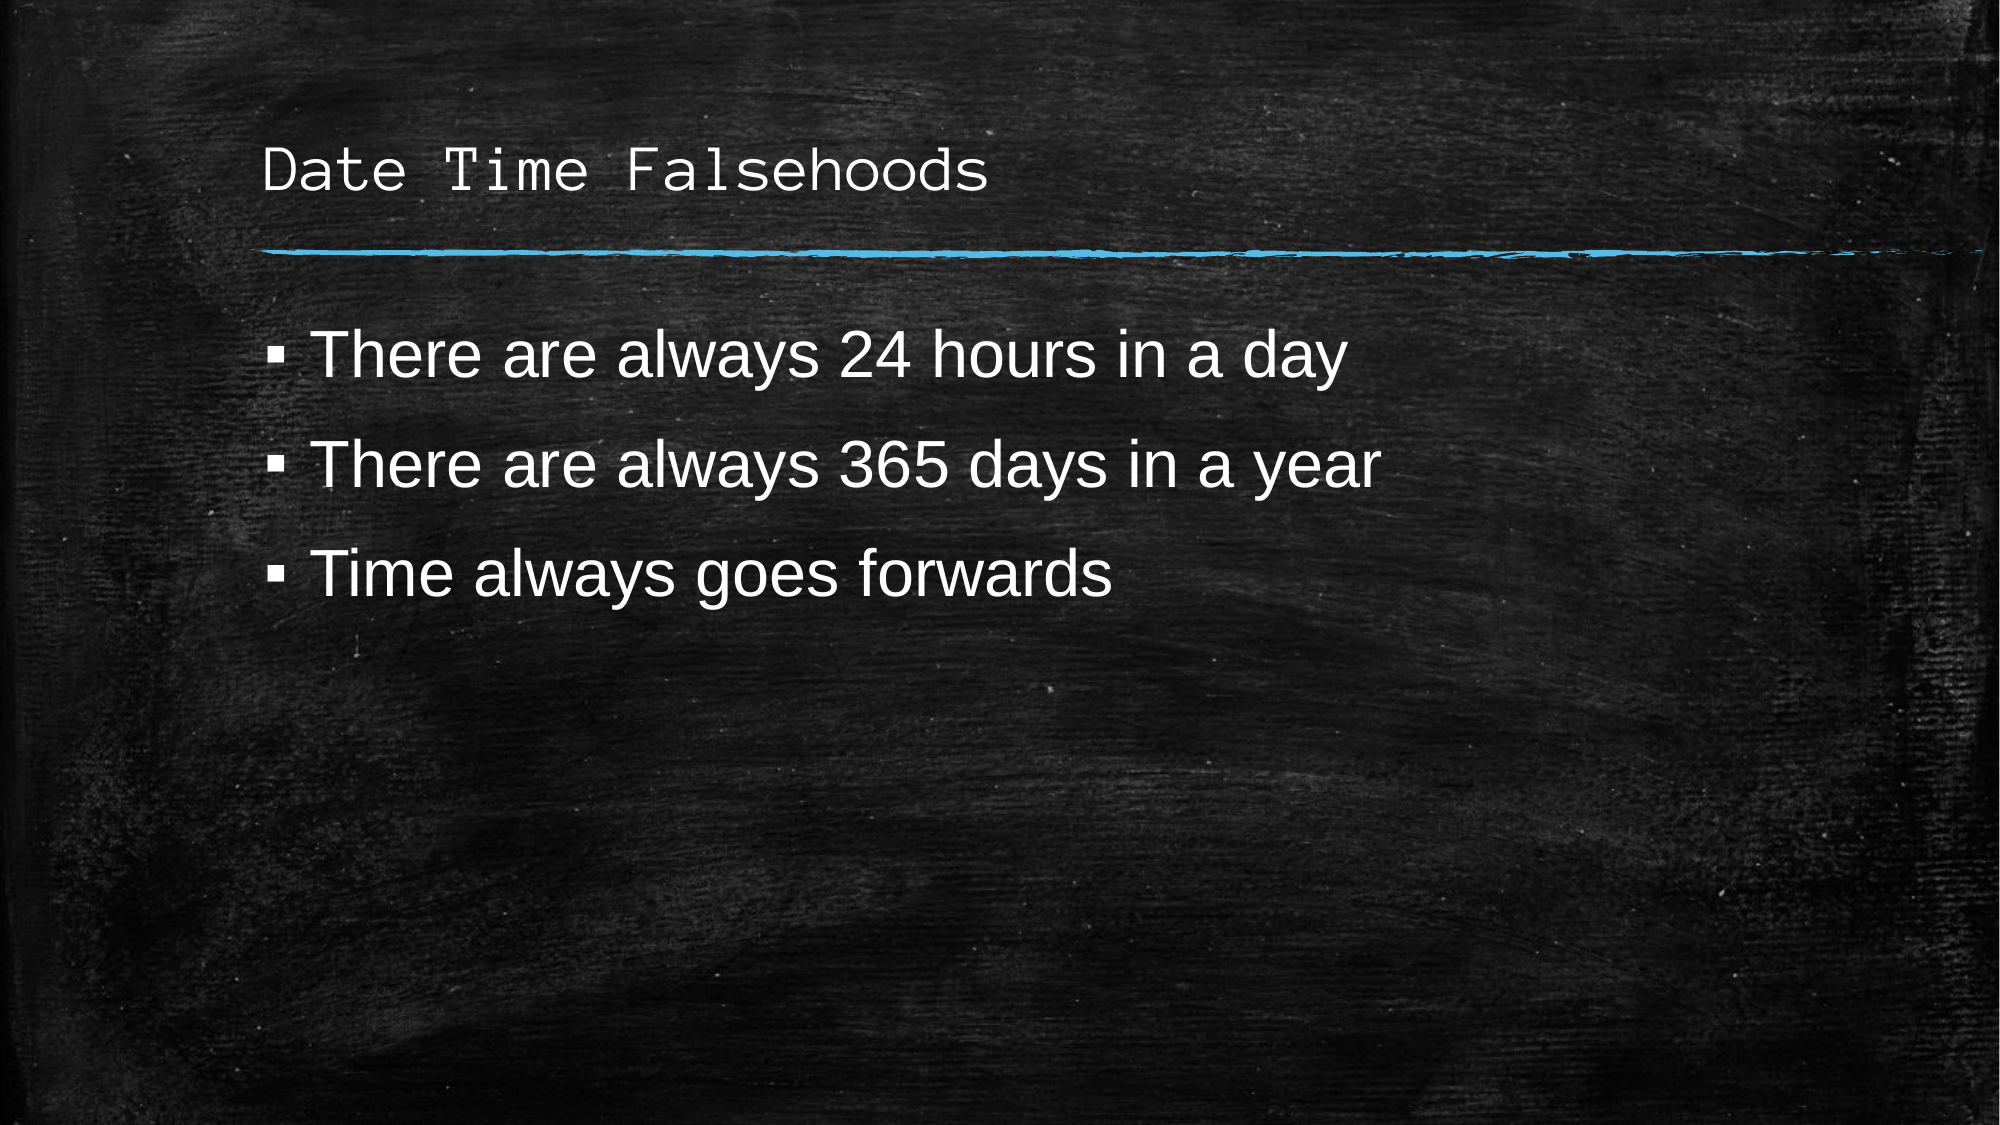

# Date Time Falsehoods
There are always 24 hours in a day
There are always 365 days in a year
Time always goes forwards